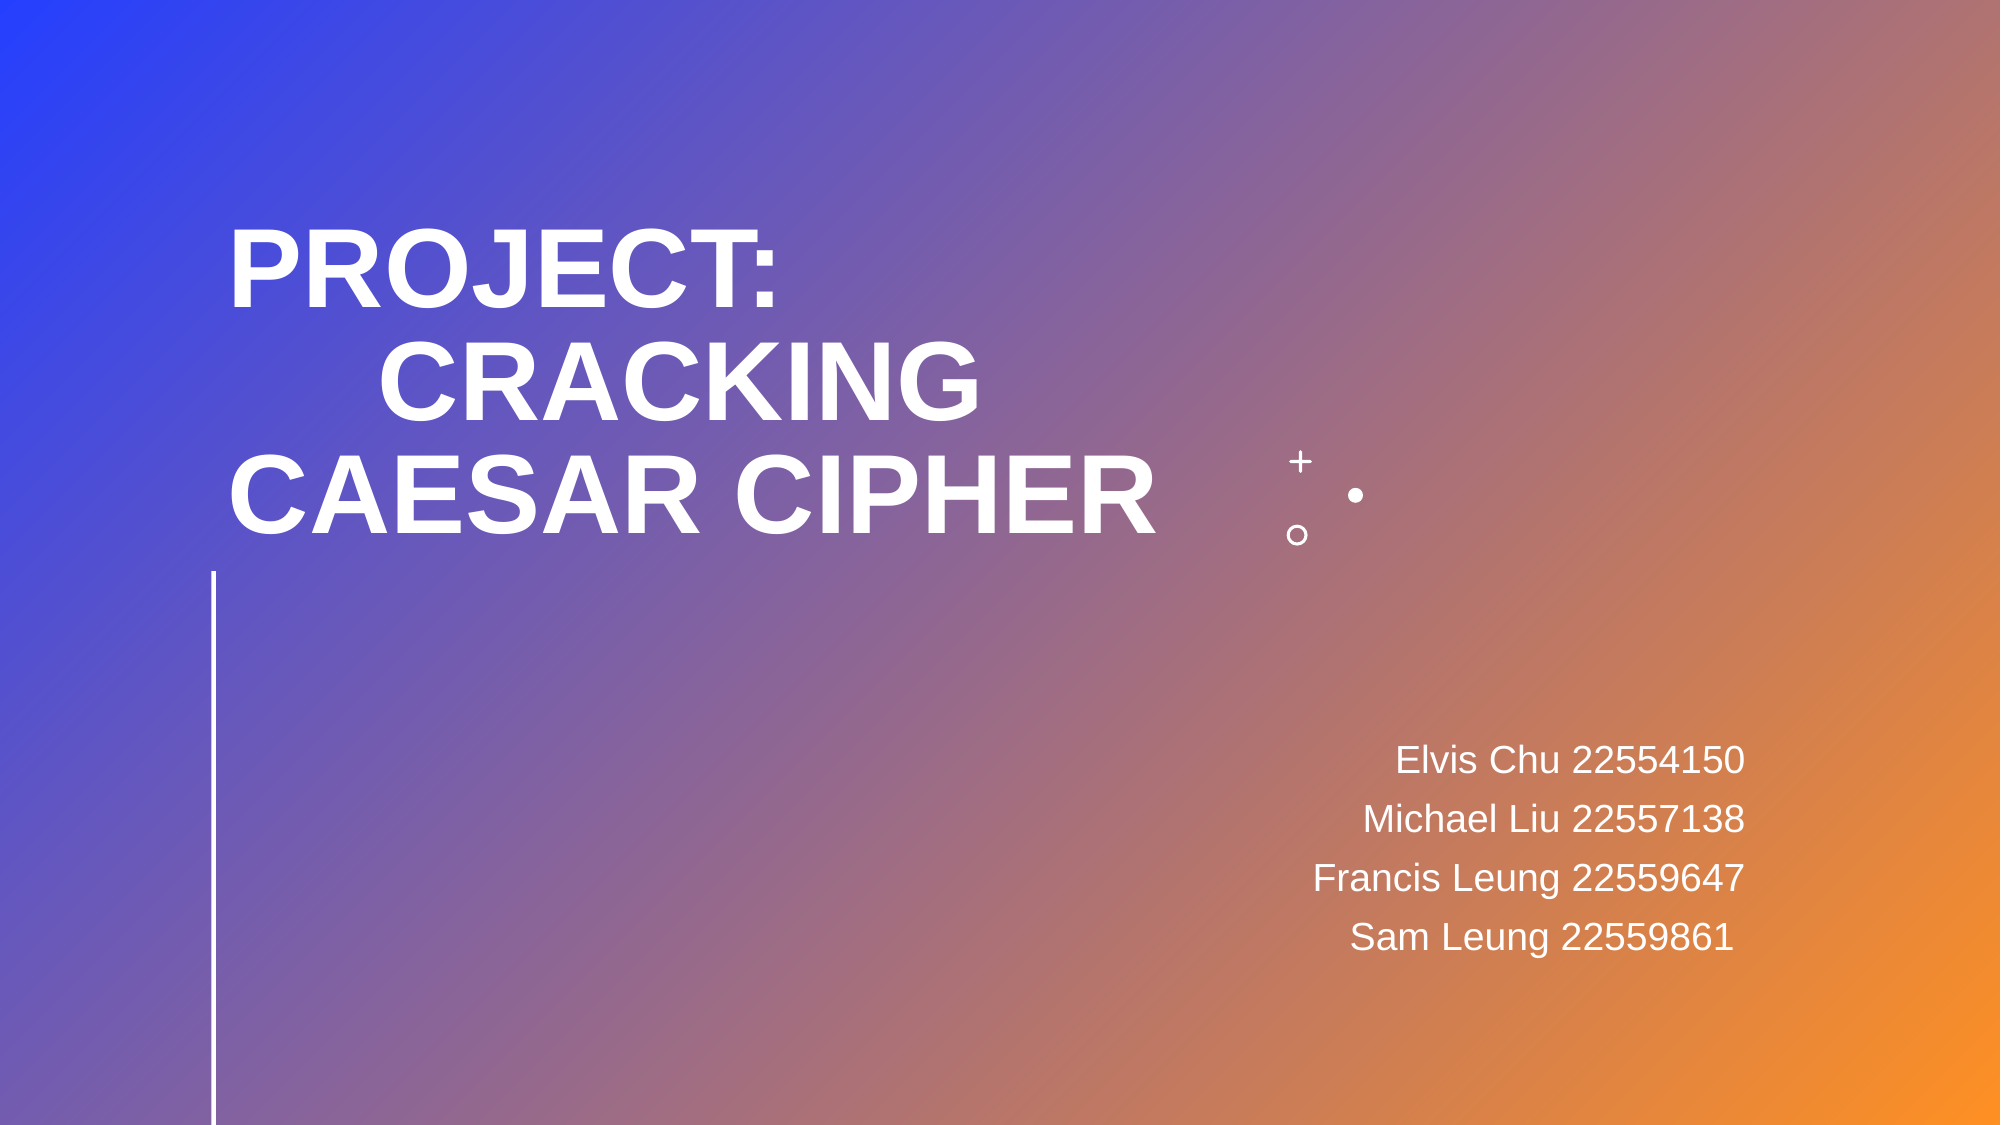

# Project: Cracking 	Caesar Cipher
Elvis Chu 22554150
Michael Liu 22557138
Francis Leung 22559647
Sam Leung 22559861